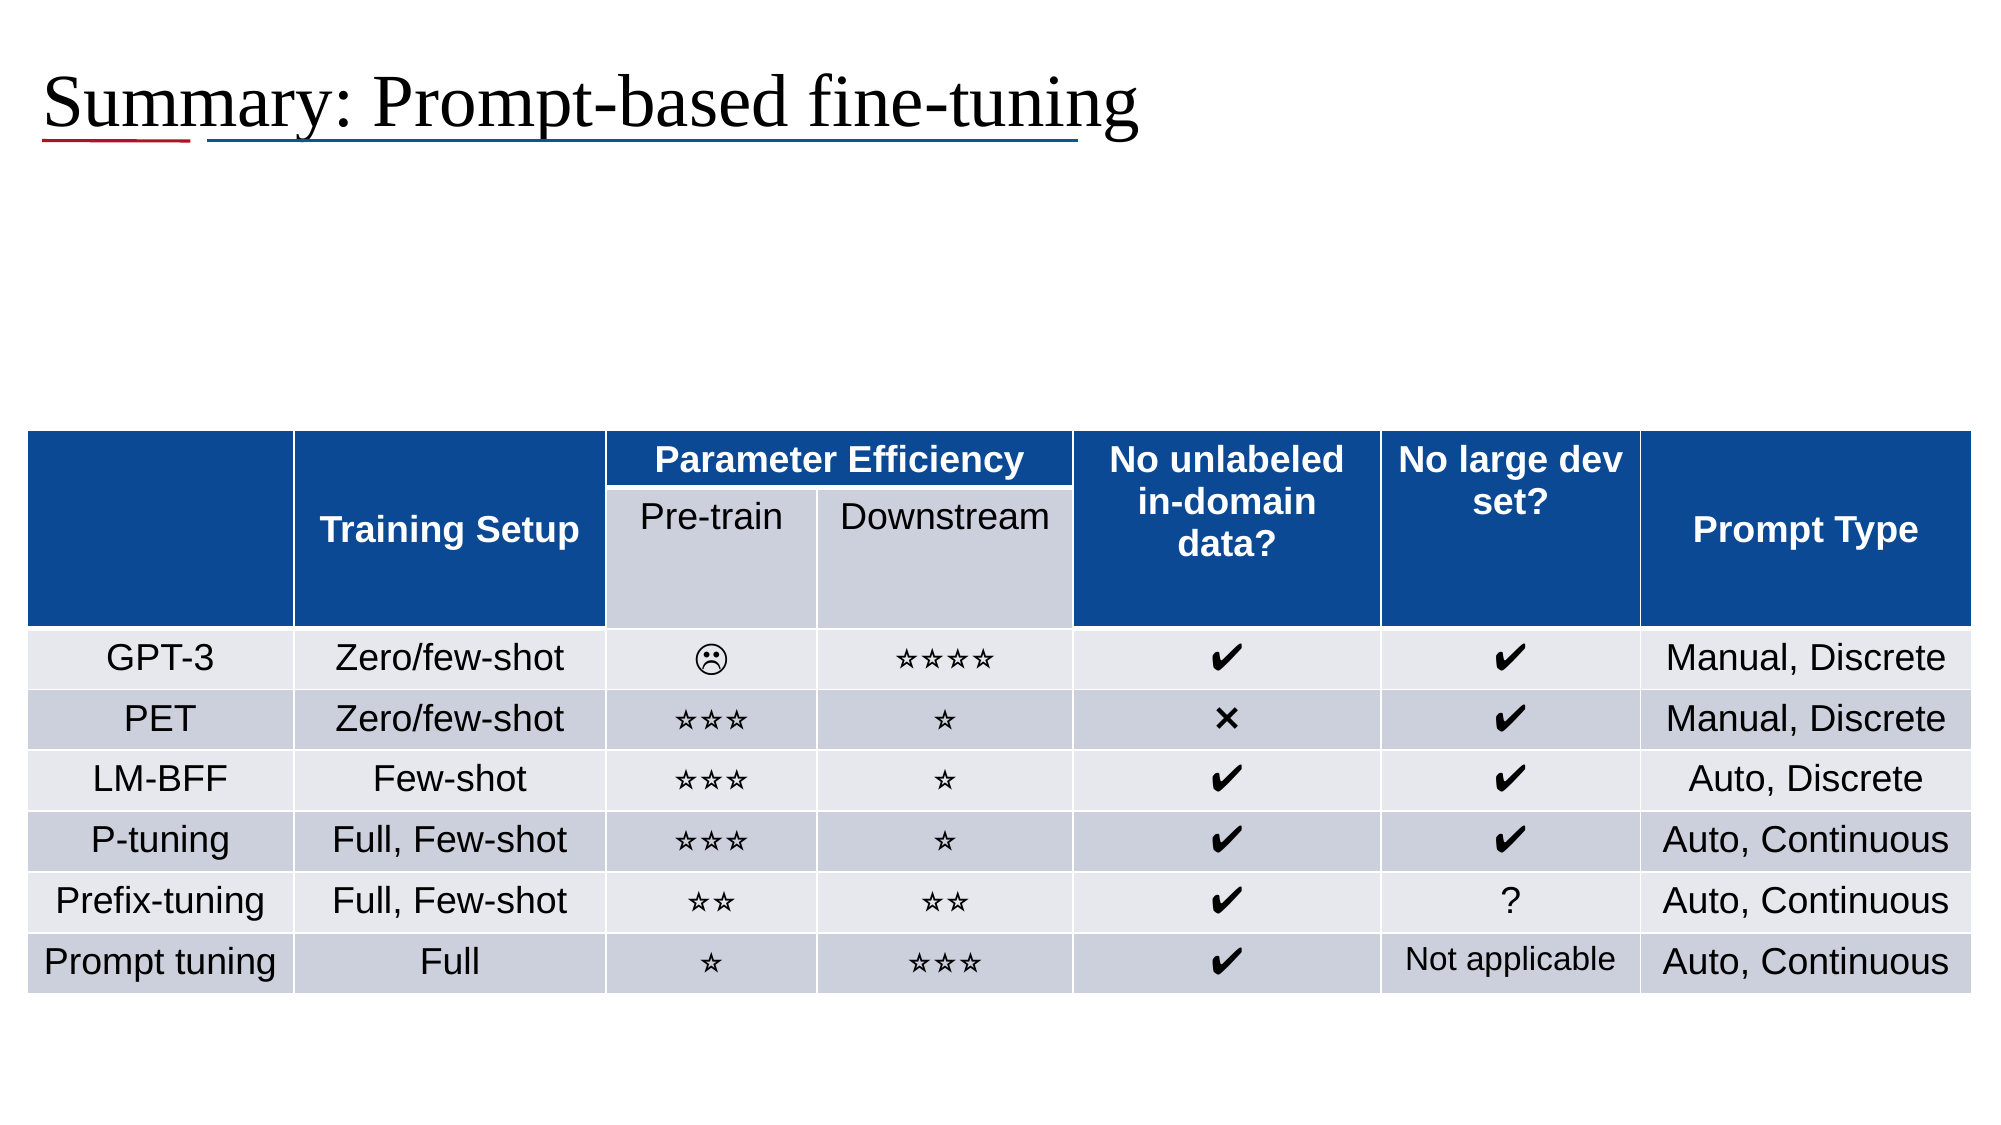

# Summary: Prompt-based fine-tuning
|  | Training Setup | Parameter Efficiency |  | No unlabeled in-domain data? | No large dev set? | Prompt Type |
| --- | --- | --- | --- | --- | --- | --- |
|  |  | Pre-train | Downstream |  |  |  |
| GPT-3 | Zero/few-shot | ☹ | ⭐⭐⭐⭐ | ✔ | ✔ | Manual, Discrete |
| PET | Zero/few-shot | ⭐⭐⭐ | ⭐ | ❌ | ✔ | Manual, Discrete |
| LM-BFF | Few-shot | ⭐⭐⭐ | ⭐ | ✔ | ✔ | Auto, Discrete |
| P-tuning | Full, Few-shot | ⭐⭐⭐ | ⭐ | ✔ | ✔ | Auto, Continuous |
| Prefix-tuning | Full, Few-shot | ⭐⭐ | ⭐⭐ | ✔ | ? | Auto, Continuous |
| Prompt tuning | Full | ⭐ | ⭐⭐⭐ | ✔ | Not applicable | Auto, Continuous |